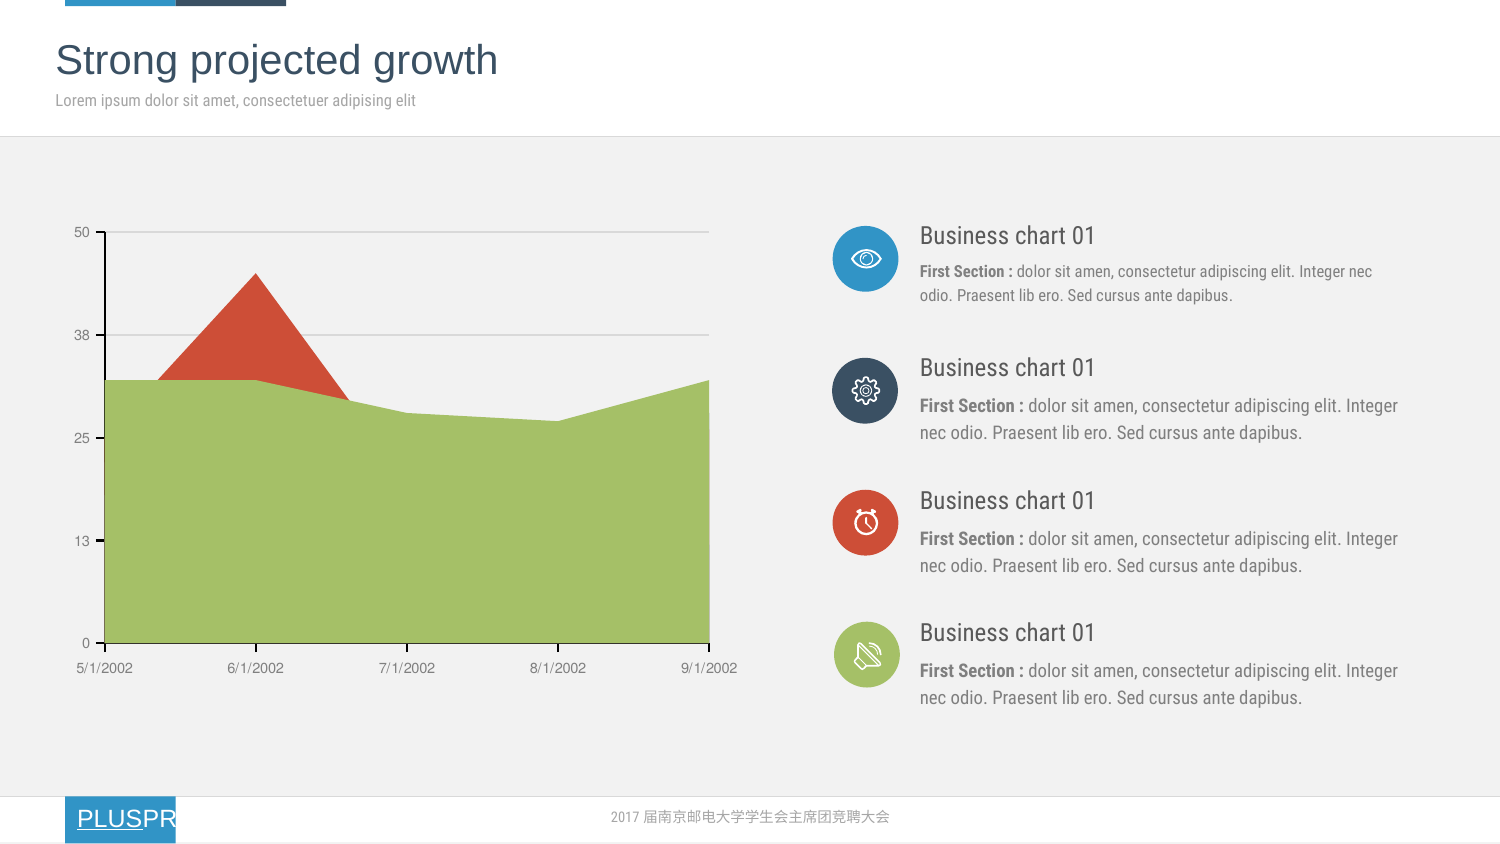

# Strong projected growth
Lorem ipsum dolor sit amet, consectetuer adipising elit
Business chart 01
First Section : dolor sit amen, consectetur adipiscing elit. Integer nec odio. Praesent lib ero. Sed cursus ante dapibus.

### Chart

| Category | Series 1 | Series 3 | Series 2 | Series 4 |
|---|---|---|---|---|
| 5/1/2002 | 32.0 | 25.0 | 22.0 | 18.0 |
| 6/1/2002 | 32.0 | 45.0 | 12.0 | 12.0 |
| 7/1/2002 | 28.0 | 20.0 | 12.0 | 11.0 |
| 8/1/2002 | 27.0 | 24.0 | 21.0 | 13.0 |
| 9/1/2002 | 32.0 | 26.0 | 28.0 | 12.0 |
Business chart 01
First Section : dolor sit amen, consectetur adipiscing elit. Integer nec odio. Praesent lib ero. Sed cursus ante dapibus.

Business chart 01
First Section : dolor sit amen, consectetur adipiscing elit. Integer nec odio. Praesent lib ero. Sed cursus ante dapibus.

Business chart 01
First Section : dolor sit amen, consectetur adipiscing elit. Integer nec odio. Praesent lib ero. Sed cursus ante dapibus.